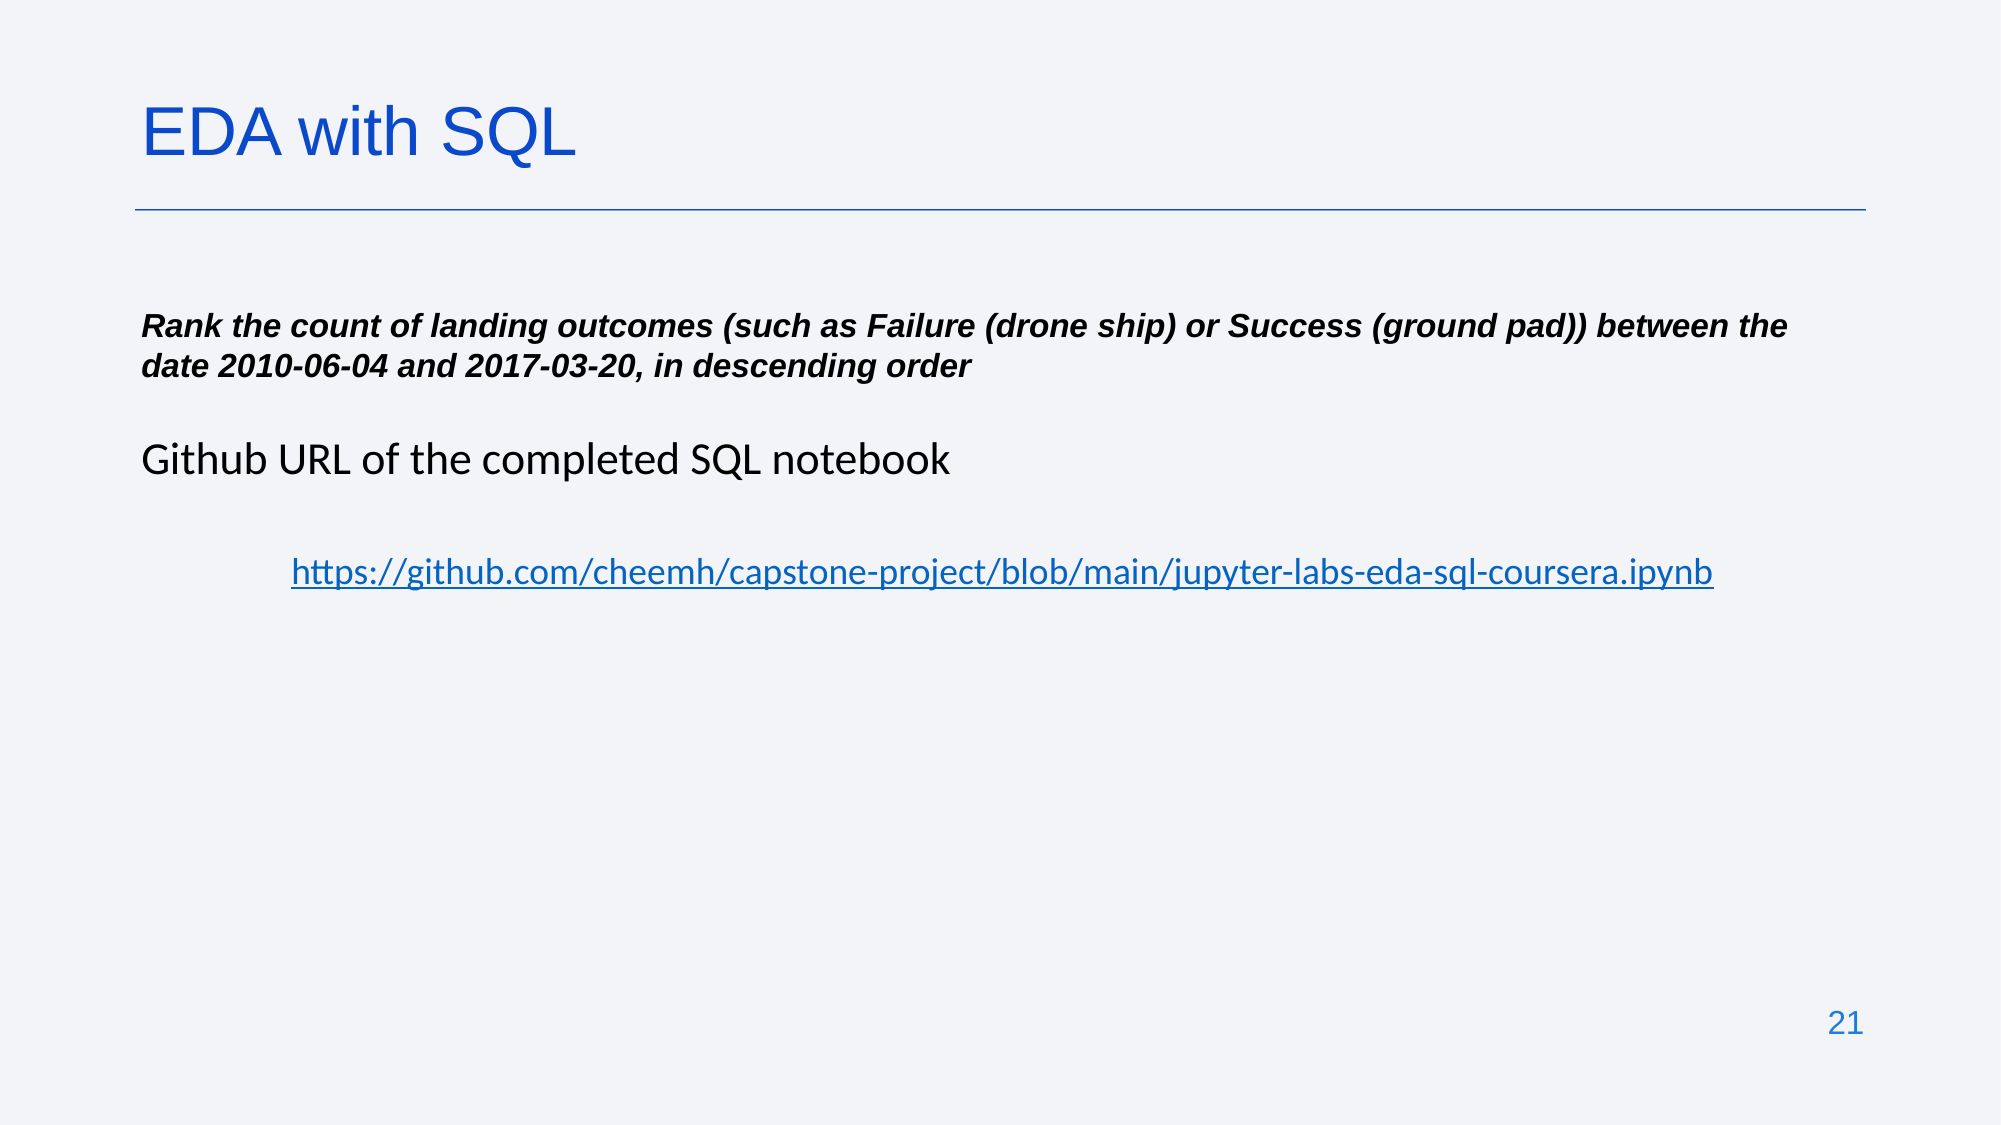

EDA with SQL
Rank the count of landing outcomes (such as Failure (drone ship) or Success (ground pad)) between the date 2010-06-04 and 2017-03-20, in descending order

Github URL of the completed SQL notebook

	https://github.com/cheemh/capstone-project/blob/main/jupyter-labs-eda-sql-coursera.ipynb

21